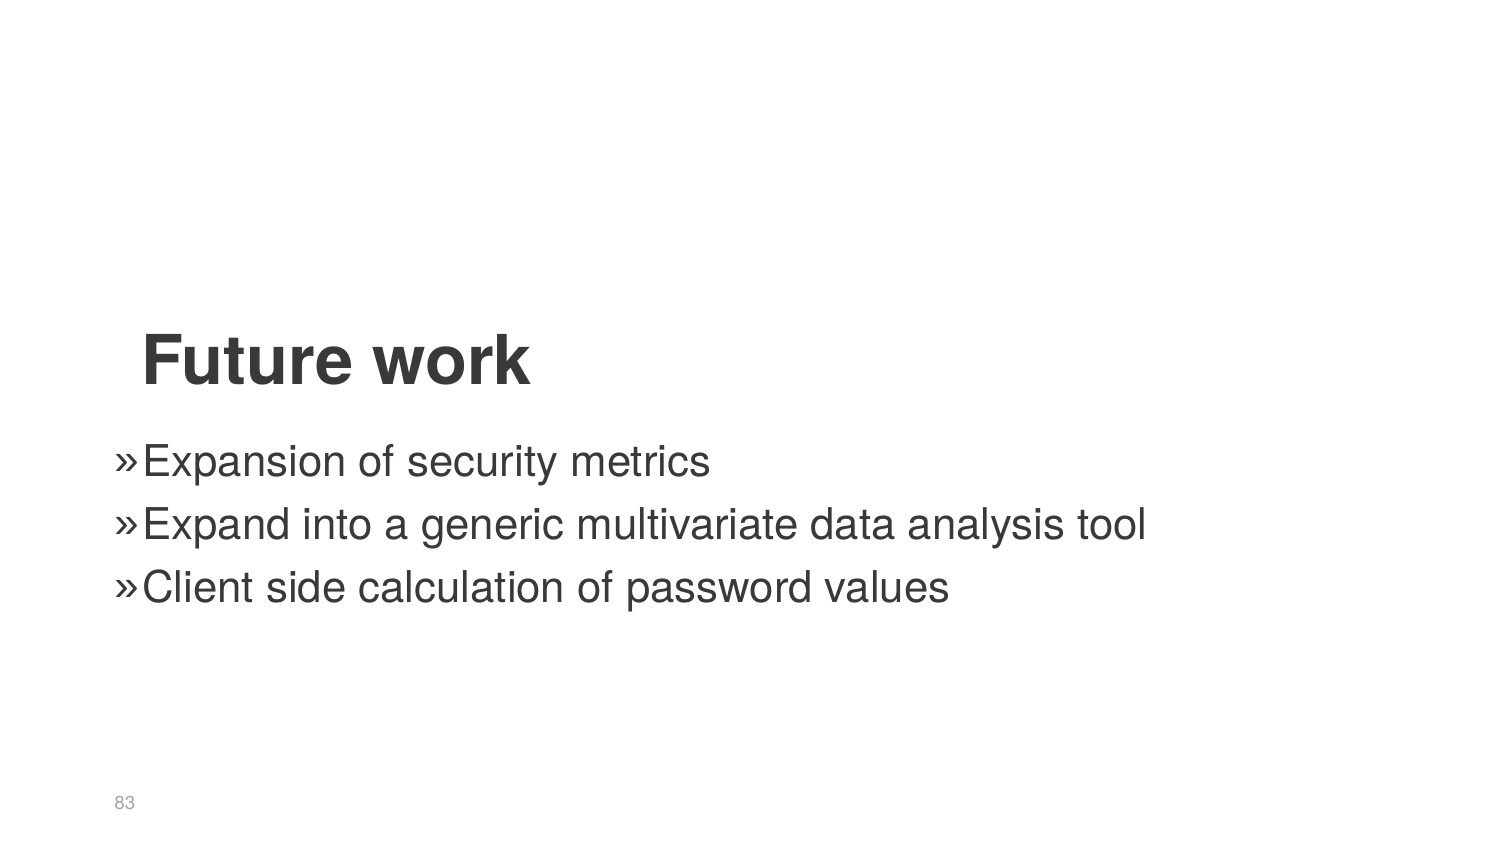

# Future work
Expansion of security metrics
Expand into a generic multivariate data analysis tool
Client side calculation of password values
83